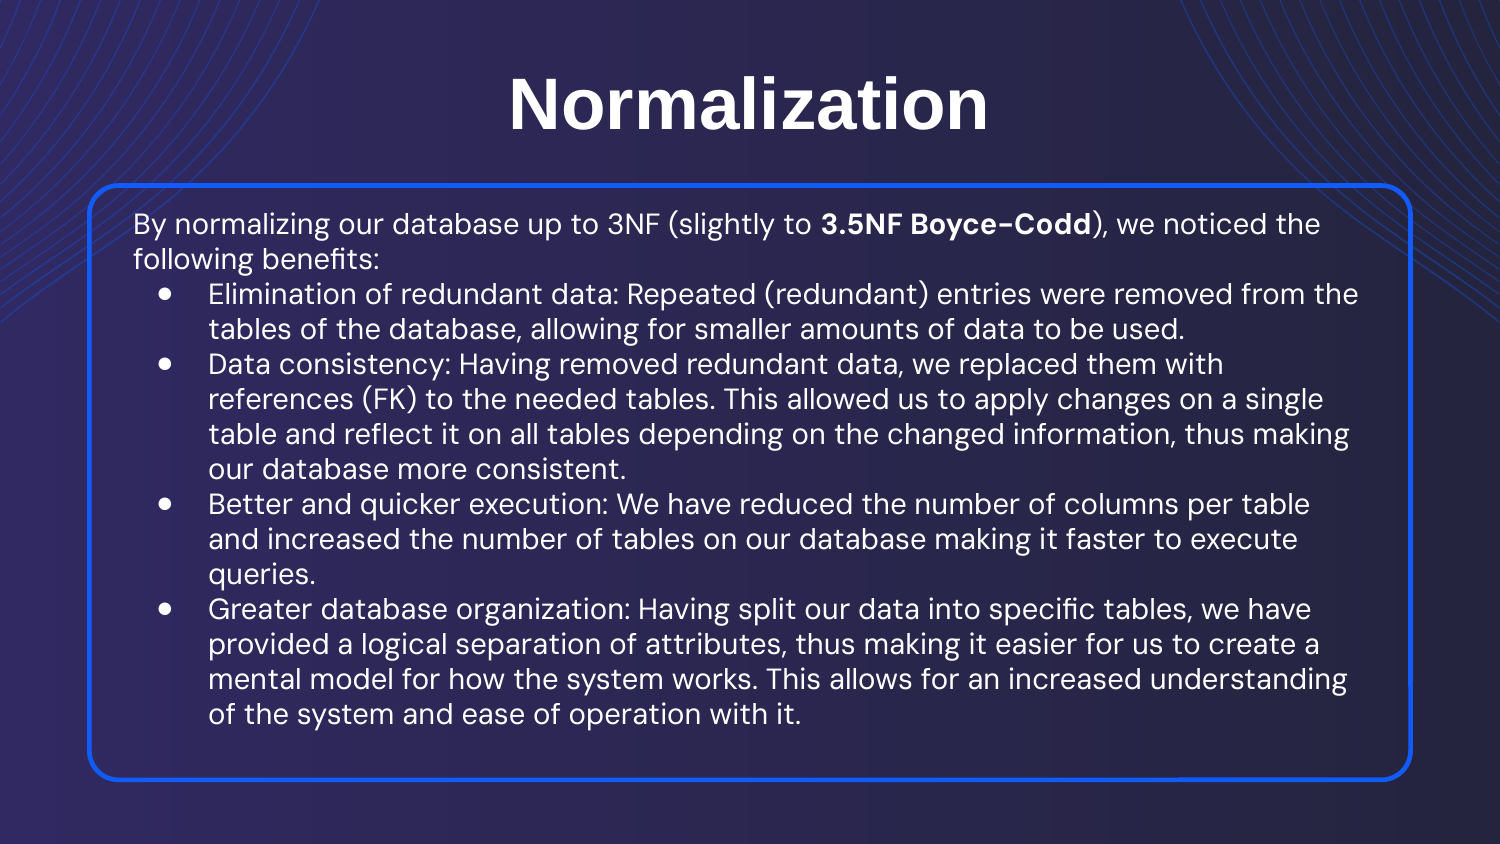

# Normalization
By normalizing our database up to 3NF (slightly to 3.5NF Boyce-Codd), we noticed the following benefits:
Elimination of redundant data: Repeated (redundant) entries were removed from the tables of the database, allowing for smaller amounts of data to be used.
Data consistency: Having removed redundant data, we replaced them with references (FK) to the needed tables. This allowed us to apply changes on a single table and reflect it on all tables depending on the changed information, thus making our database more consistent.
Better and quicker execution: We have reduced the number of columns per table and increased the number of tables on our database making it faster to execute queries.
Greater database organization: Having split our data into specific tables, we have provided a logical separation of attributes, thus making it easier for us to create a mental model for how the system works. This allows for an increased understanding of the system and ease of operation with it.